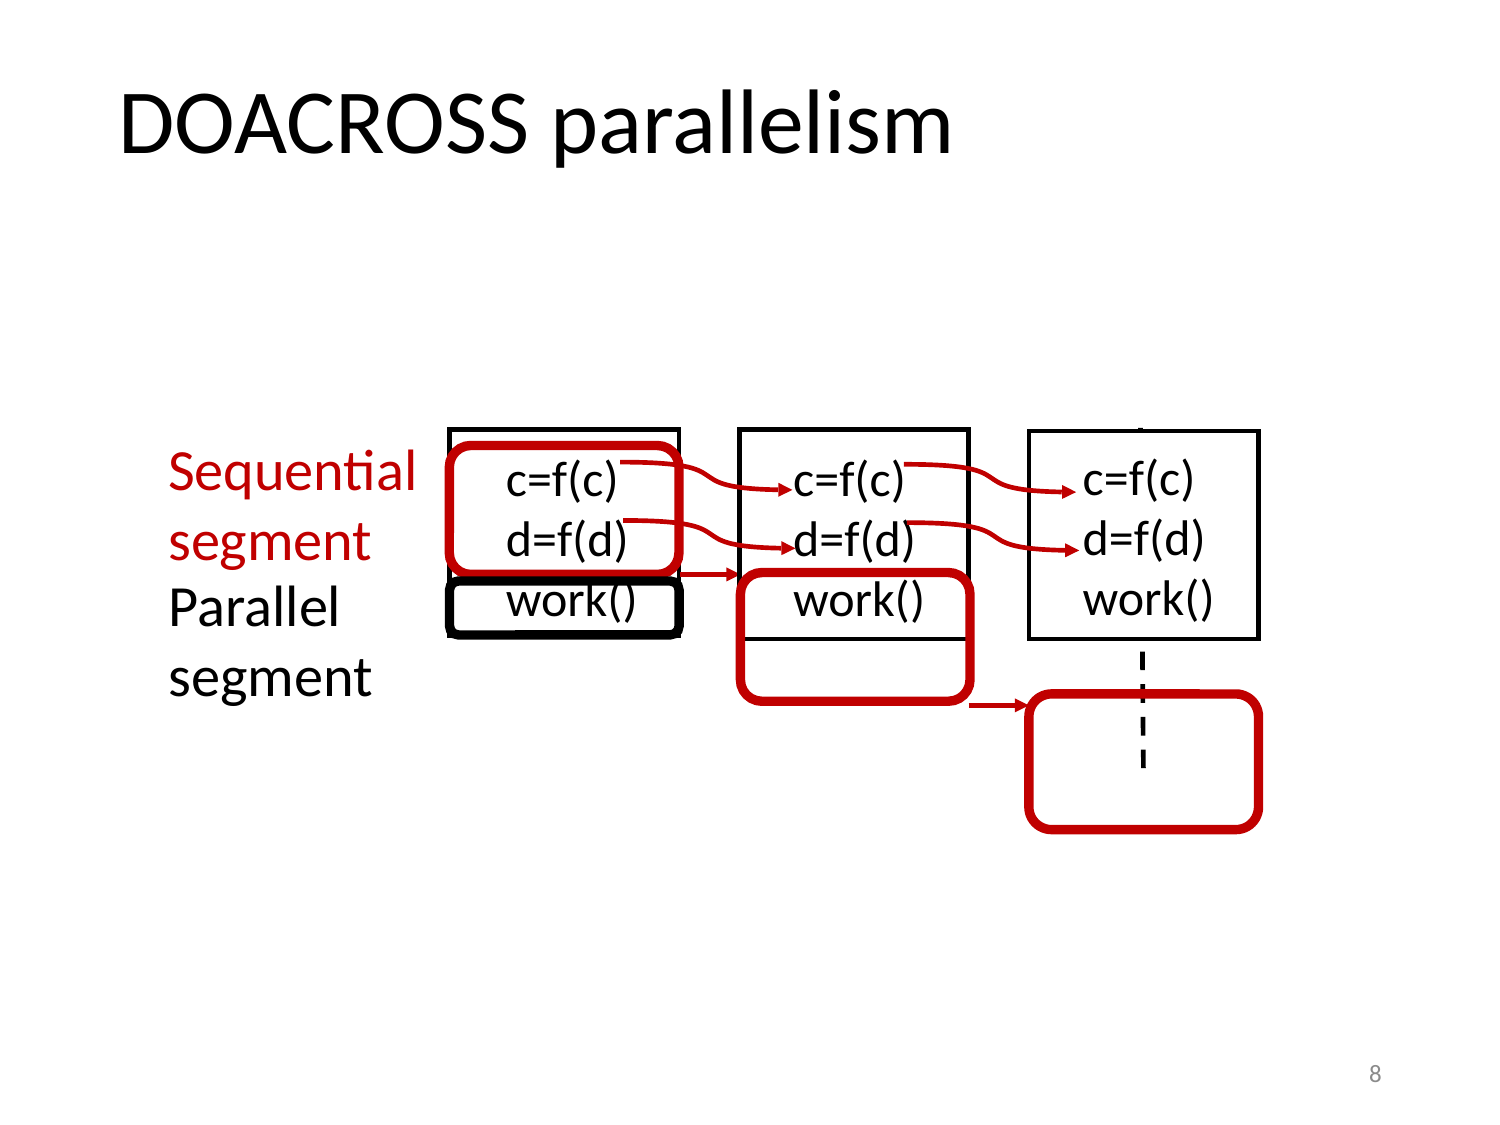

# DOACROSS parallelism
Sequential
segment

c=f(c)
d=f(d)
work()

c=f(c)
d=f(d)
work()
c=f(c)
d=f(d)
work()

Parallel
segment

8